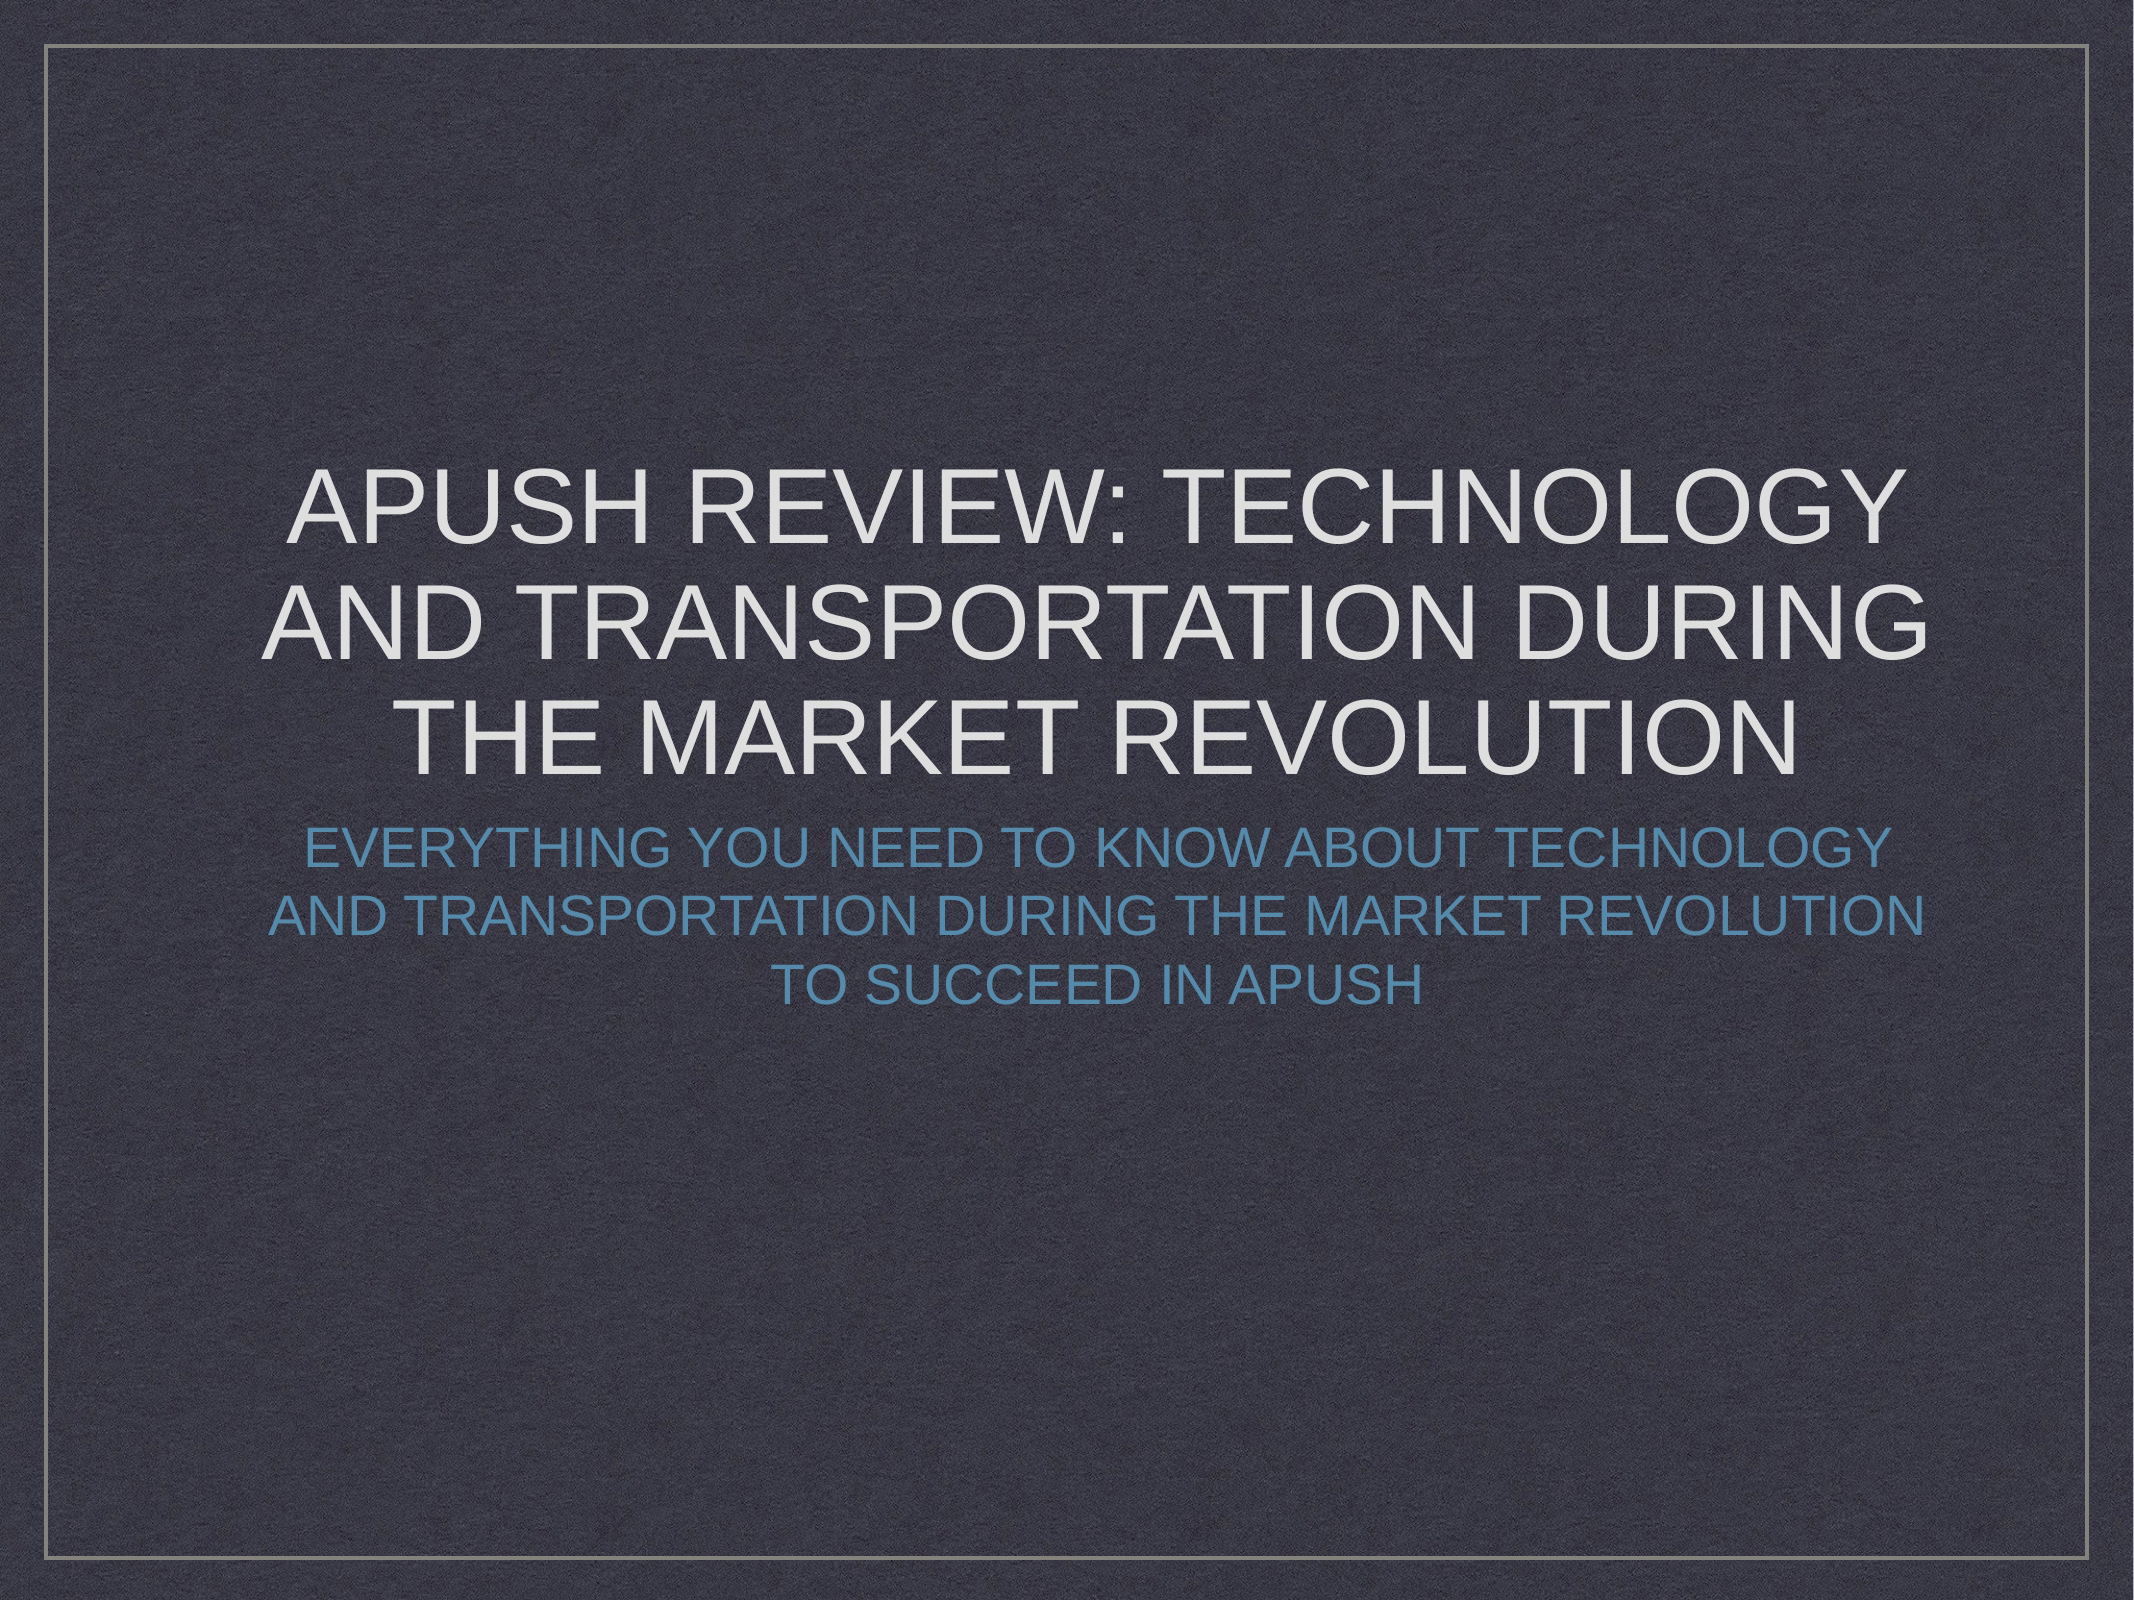

# APUSH Review: Technology and Transportation During The Market Revolution
Everything You need to know about technology and transportation during the market revolution to succeed in apush